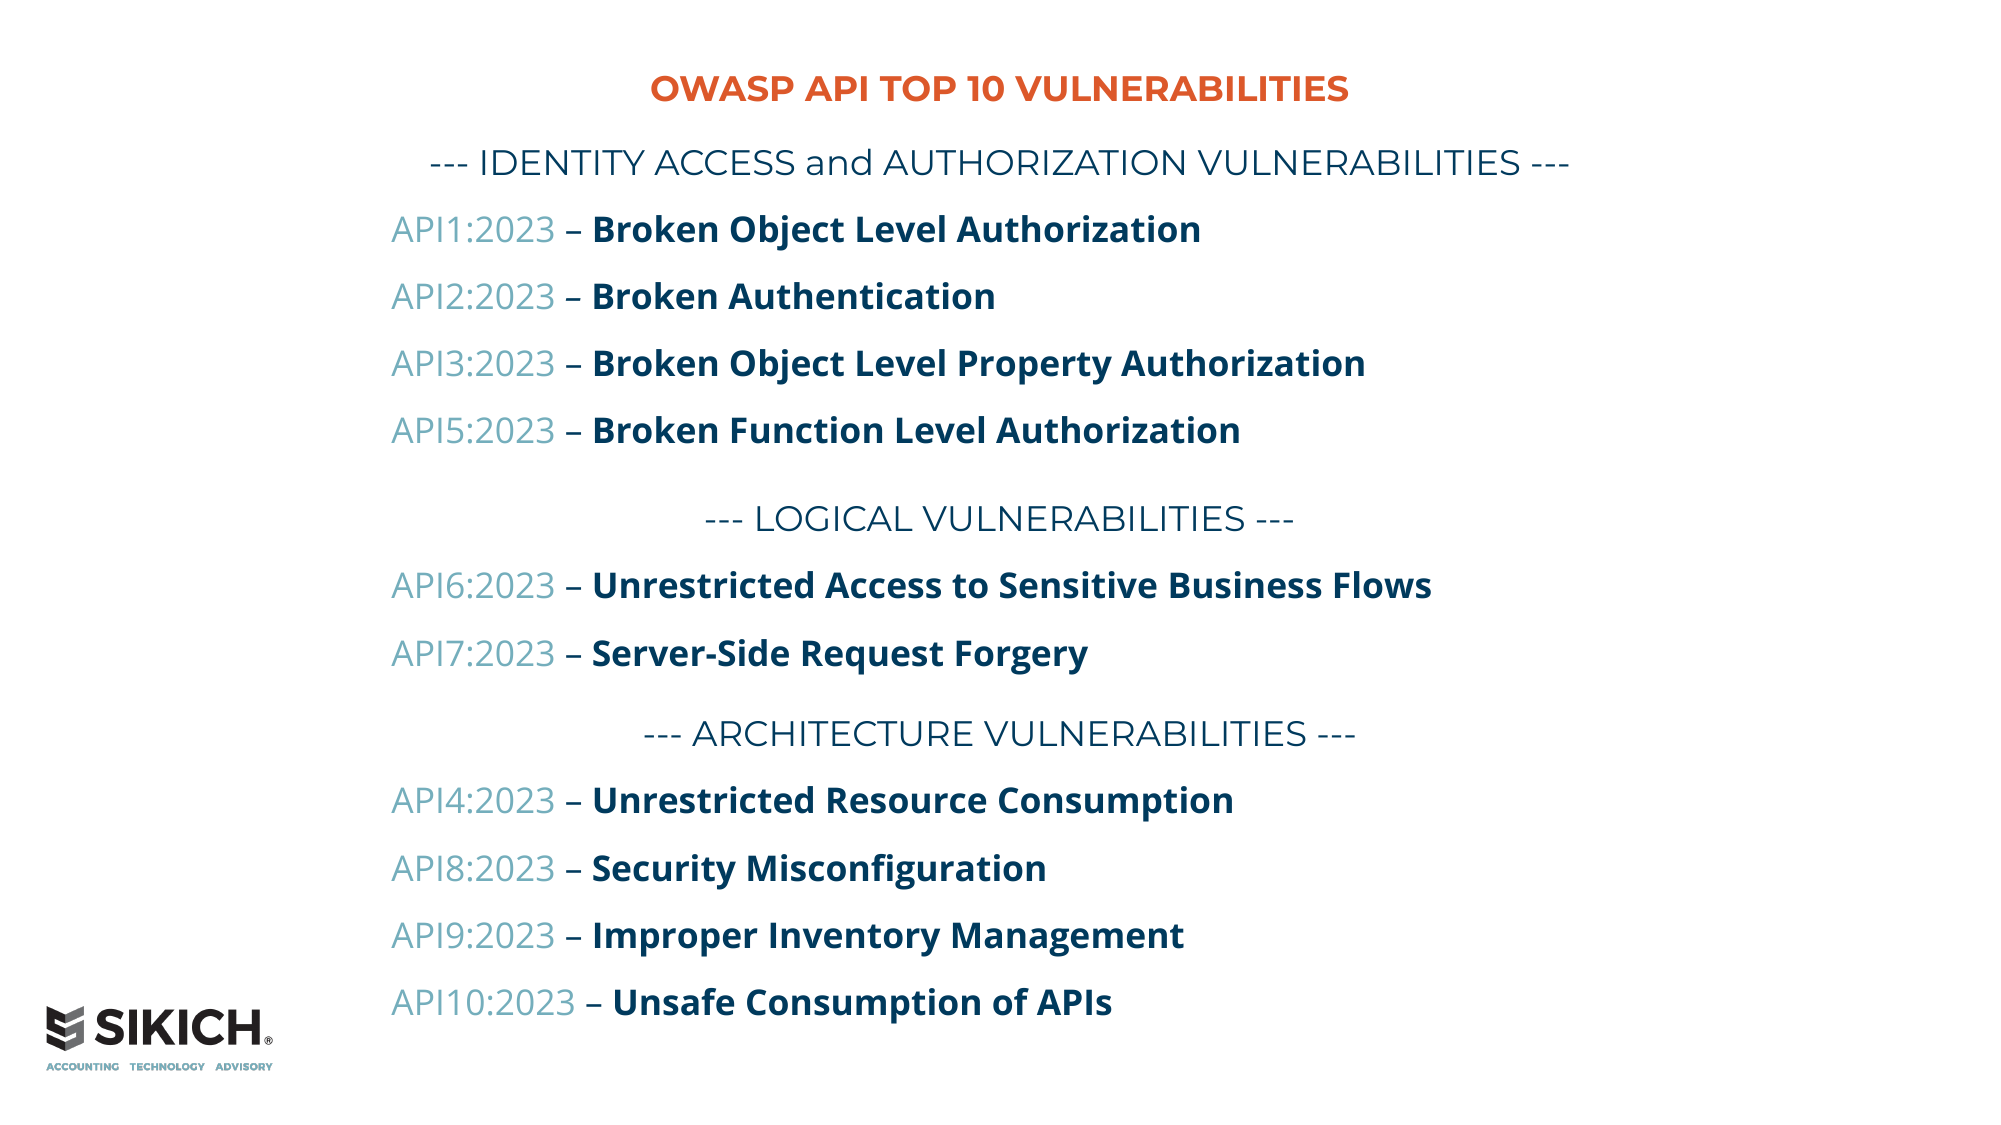

OWASP API Top 10 Vulnerabilities
--- IDENTITY ACCESS and AUTHORIZATION VULNERABILITIES ---
API1:2023 – Broken Object Level Authorization
API2:2023 – Broken Authentication
API3:2023 – Broken Object Level Property Authorization
API5:2023 – Broken Function Level Authorization

--- LOGICAL VULNERABILITIES ---
API6:2023 – Unrestricted Access to Sensitive Business Flows
API7:2023 – Server-Side Request Forgery
--- ARCHITECTURE VULNERABILITIES ---
API4:2023 – Unrestricted Resource Consumption
API8:2023 – Security Misconfiguration
API9:2023 – Improper Inventory Management
API10:2023 – Unsafe Consumption of APIs